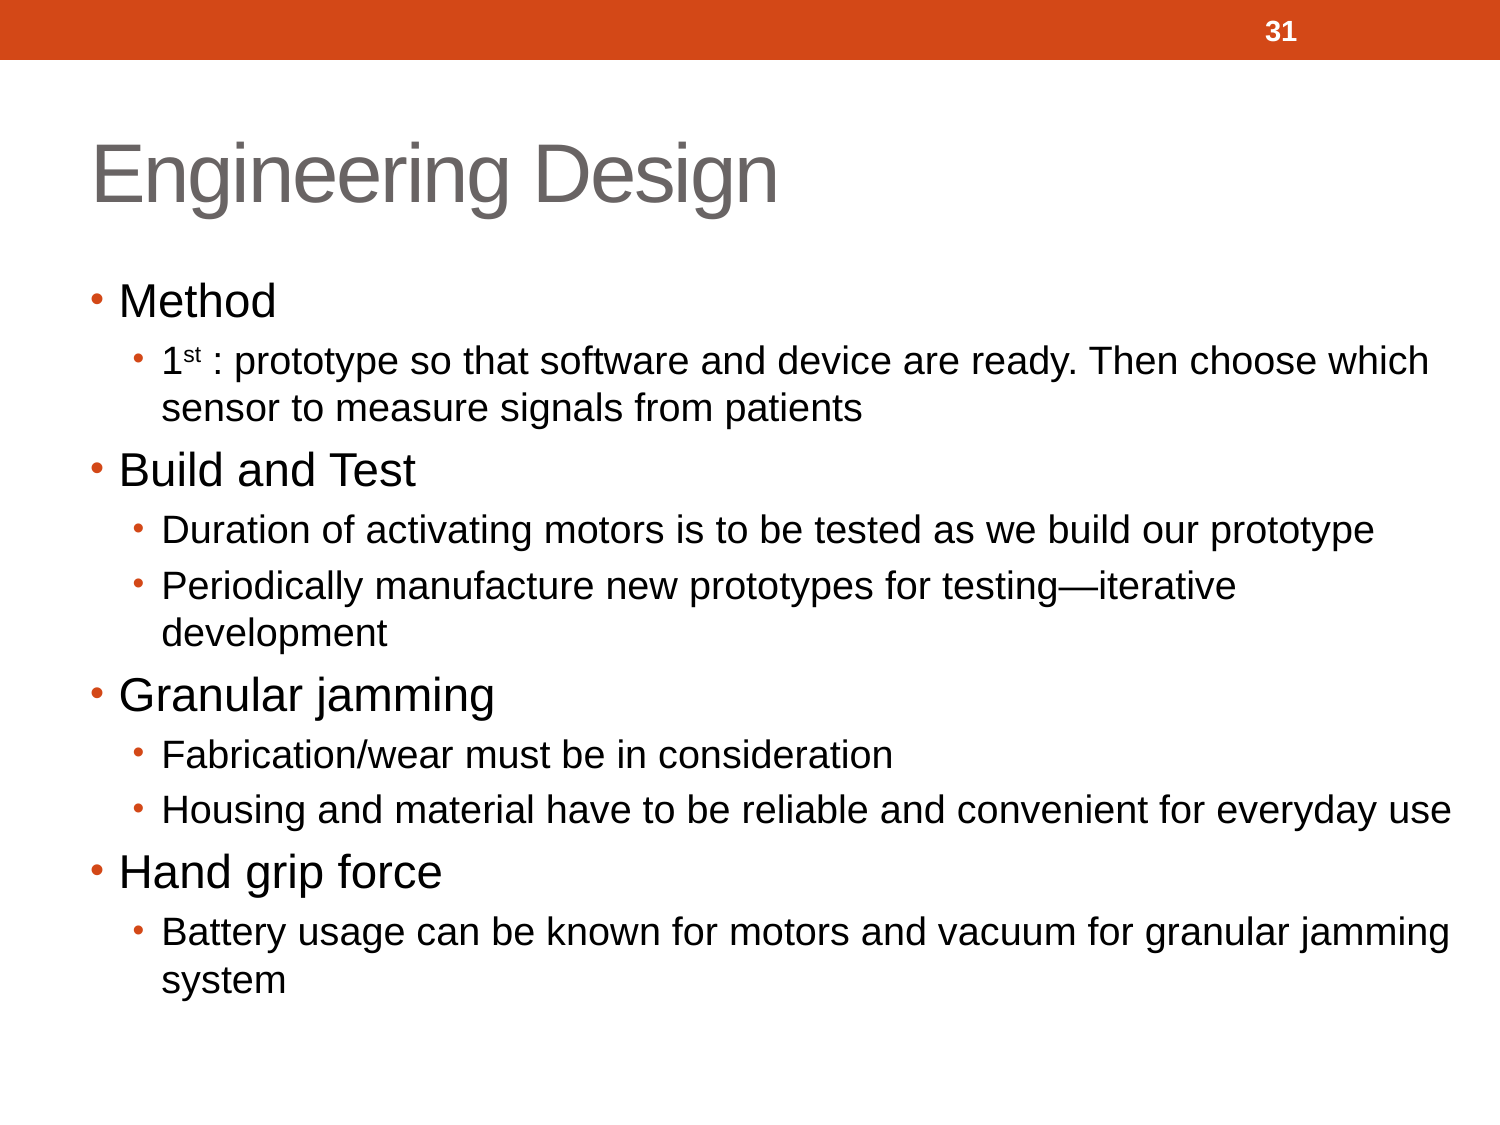

31
# Engineering Design
Method
1st : prototype so that software and device are ready. Then choose which sensor to measure signals from patients
Build and Test
Duration of activating motors is to be tested as we build our prototype
Periodically manufacture new prototypes for testing—iterative development
Granular jamming
Fabrication/wear must be in consideration
Housing and material have to be reliable and convenient for everyday use
Hand grip force
Battery usage can be known for motors and vacuum for granular jamming system